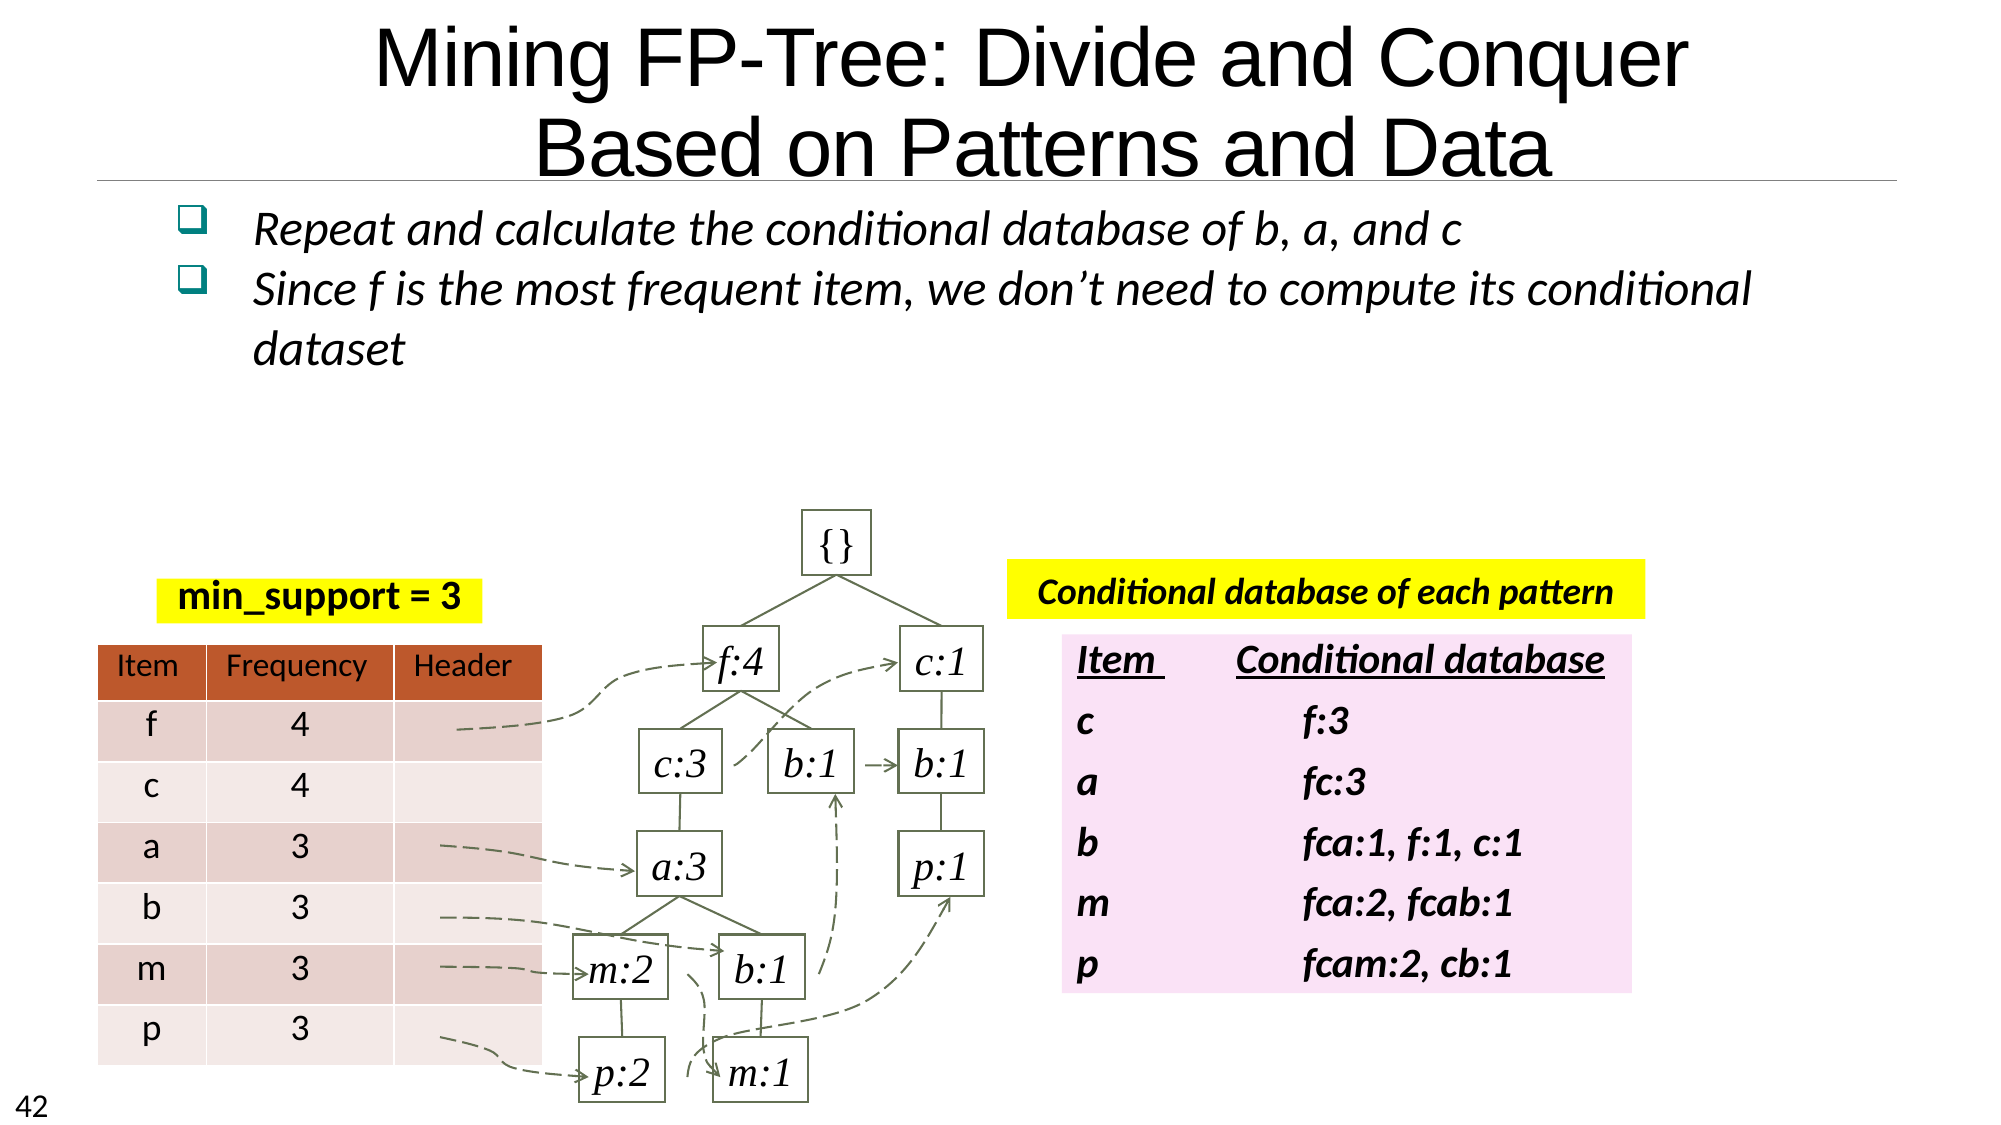

# Mining FP-Tree: Divide and Conquer Based on Patterns and Data
Repeat and calculate the conditional database of b, a, and c
Since f is the most frequent item, we don’t need to compute its conditional dataset

{}
f:4
c:1

c:3
b:1
b:1

a:3
p:1

m:2
b:1

p:2
m:1
Conditional database of each pattern
Item 	 Conditional database
c	        f:3
a	        fc:3
b	        fca:1, f:1, c:1
m	        fca:2, fcab:1
p	        fcam:2, cb:1
min_support = 3
| Item | Frequency | Header |
| --- | --- | --- |
| f | 4 |  |
| c | 4 |  |
| a | 3 |  |
| b | 3 |  |
| m | 3 |  |
| p | 3 |  |